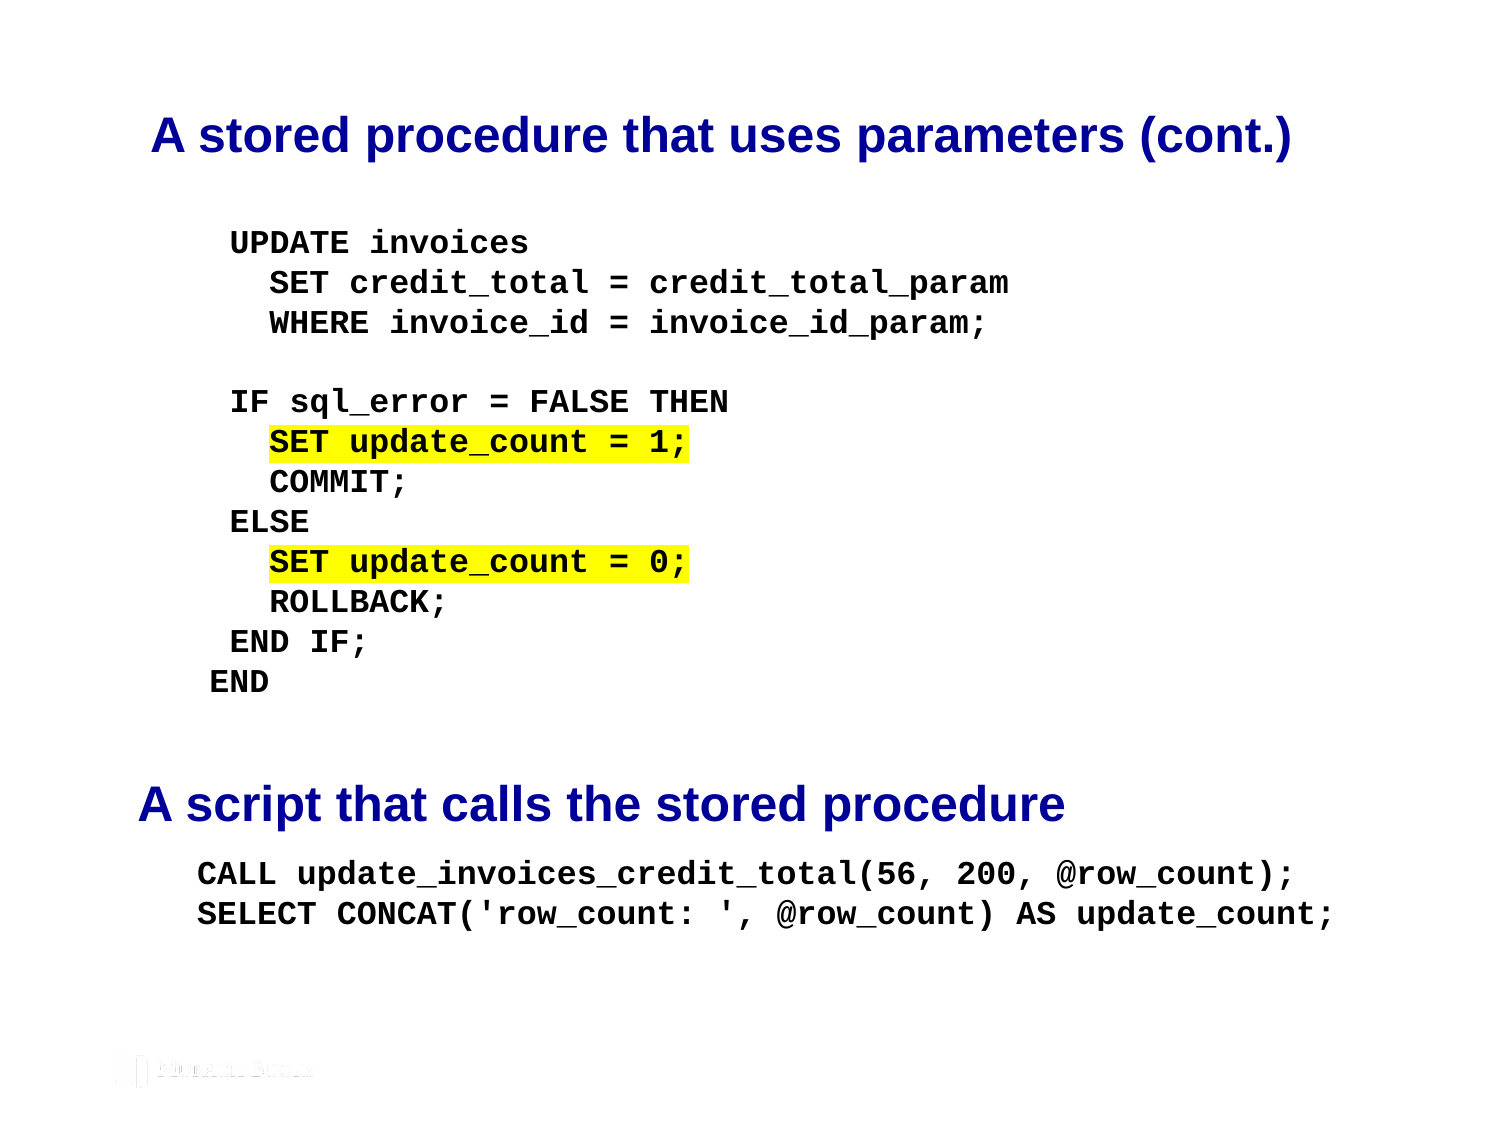

# A stored procedure that uses parameters (cont.)
 UPDATE invoices
   SET credit_total = credit_total_param
   WHERE invoice_id = invoice_id_param;

 IF sql_error = FALSE THEN
   SET update_count = 1;
   COMMIT;
 ELSE
   SET update_count = 0;
   ROLLBACK;
 END IF;
END
A script that calls the stored procedure
CALL update_invoices_credit_total(56, 200, @row_count);
SELECT CONCAT('row_count: ', @row_count) AS update_count;

© 2019, Mike Murach & Associates, Inc.
Murach’s MySQL 3rd Edition

C15, Slide 195